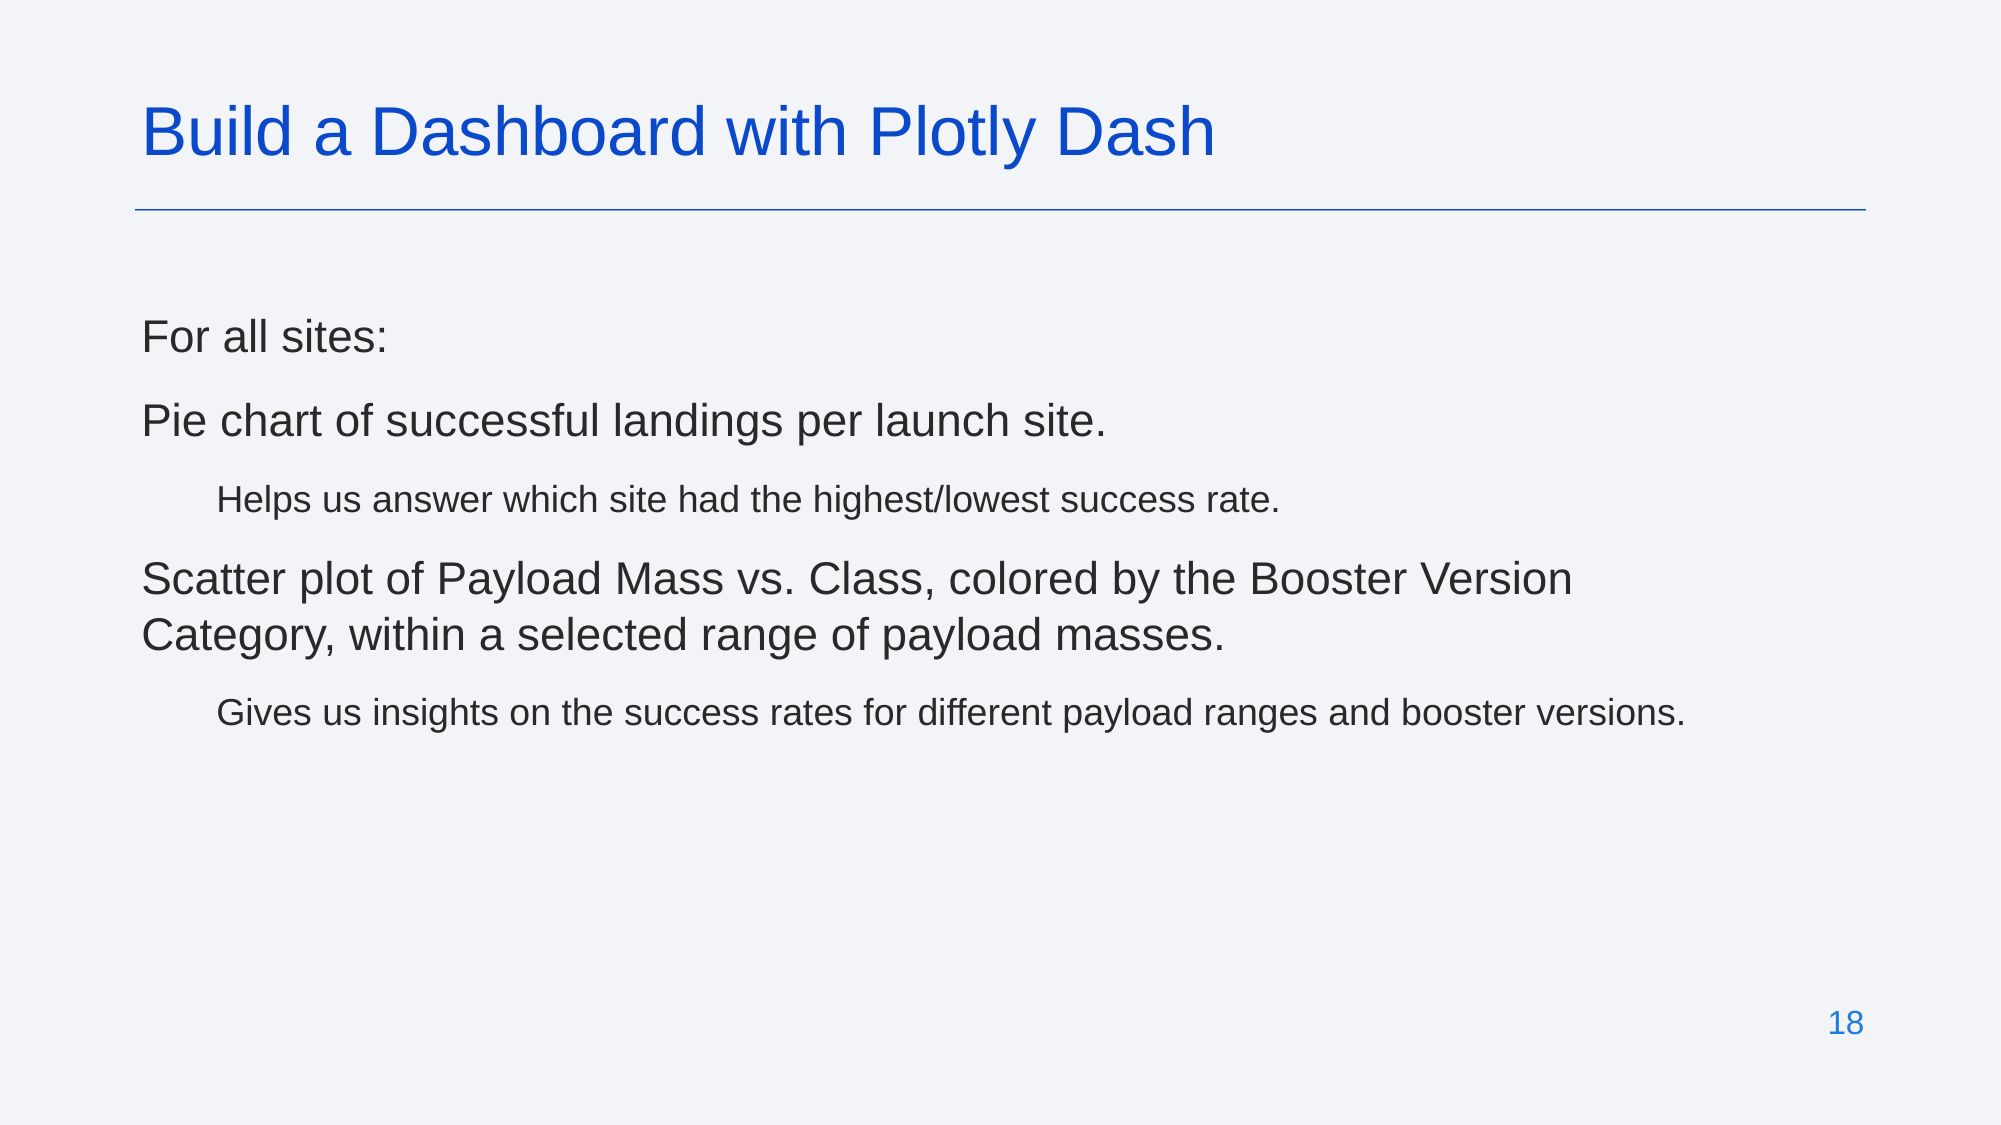

Build a Dashboard with Plotly Dash
For all sites:
Pie chart of successful landings per launch site.
Helps us answer which site had the highest/lowest success rate.
Scatter plot of Payload Mass vs. Class, colored by the Booster Version Category, within a selected range of payload masses.
Gives us insights on the success rates for different payload ranges and booster versions.
18